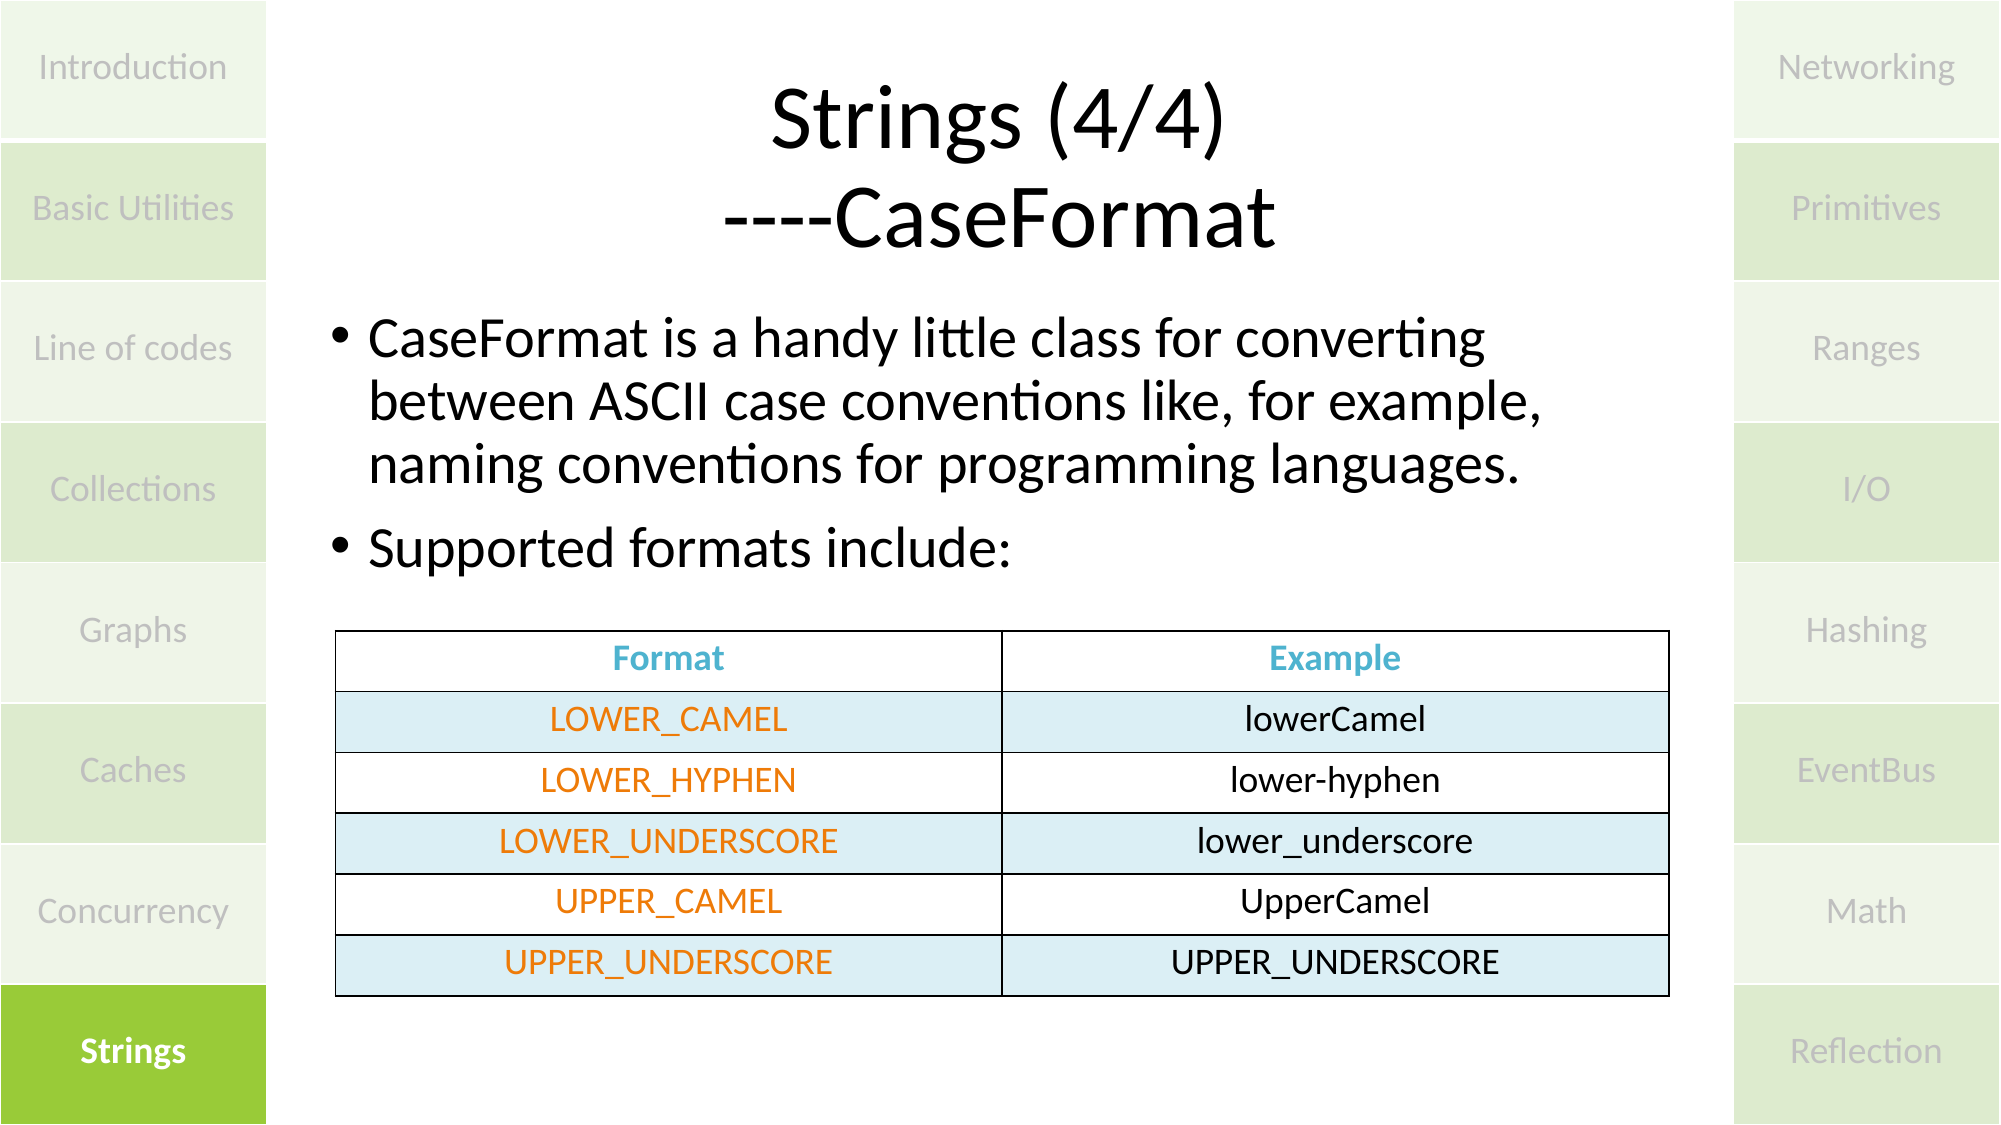

| Introduction |
| --- |
| Basic Utilities |
| Line of codes |
| Collections |
| Graphs |
| Caches |
| Concurrency |
| Strings |
| Networking |
| --- |
| Primitives |
| Ranges |
| I/O |
| Hashing |
| EventBus |
| Math |
| Reflection |
# Strings (4/4) ----CaseFormat
CaseFormat is a handy little class for converting between ASCII case conventions like, for example, naming conventions for programming languages.
Supported formats include:
| Format | Example |
| --- | --- |
| LOWER\_CAMEL | lowerCamel |
| LOWER\_HYPHEN | lower-hyphen |
| LOWER\_UNDERSCORE | lower\_underscore |
| UPPER\_CAMEL | UpperCamel |
| UPPER\_UNDERSCORE | UPPER\_UNDERSCORE |